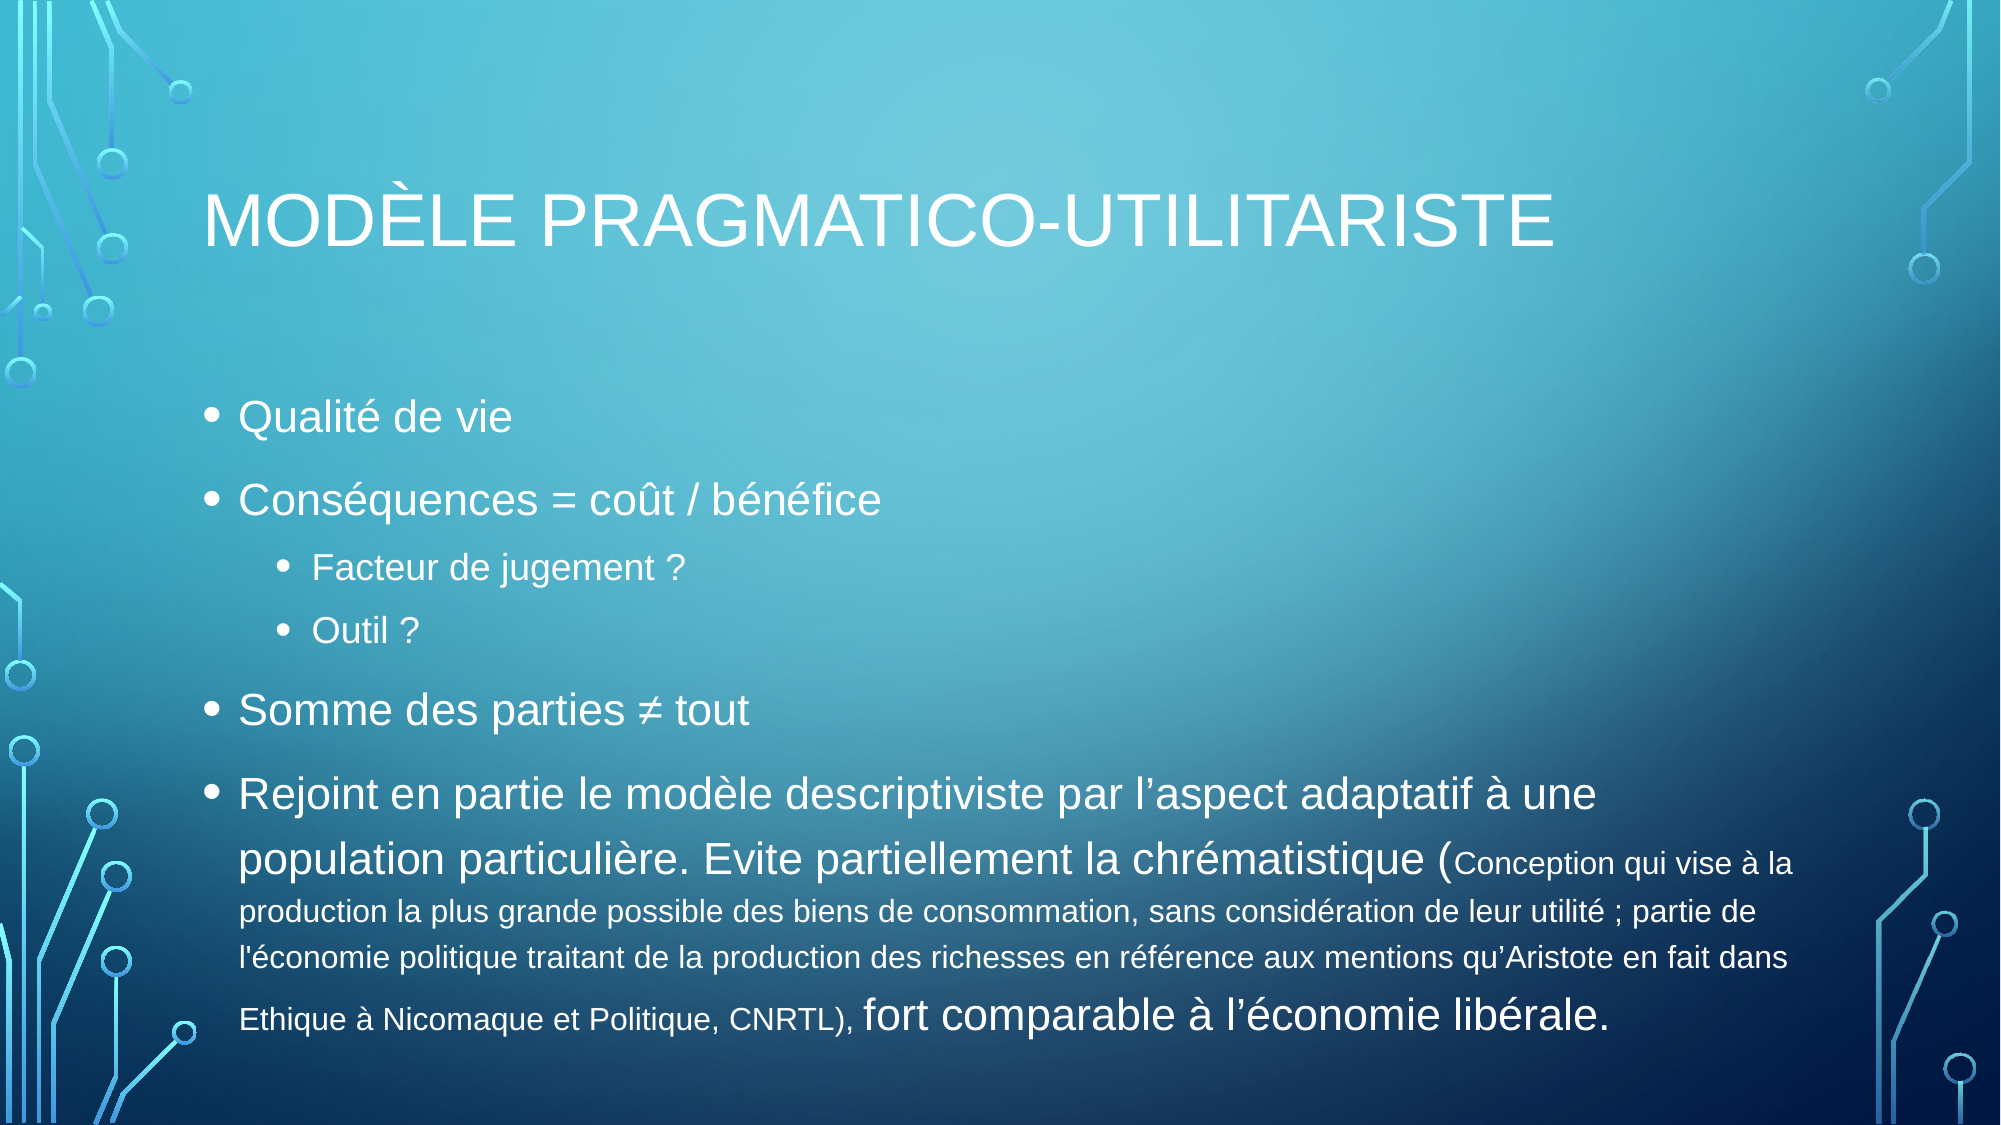

# Modèle pragmatico-utilitariste
Qualité de vie
Conséquences = coût / bénéfice
Facteur de jugement ?
Outil ?
Somme des parties ≠ tout
Rejoint en partie le modèle descriptiviste par l’aspect adaptatif à une population particulière. Evite partiellement la chrématistique (Conception qui vise à la production la plus grande possible des biens de consommation, sans considération de leur utilité ; partie de l'économie politique traitant de la production des richesses en référence aux mentions qu’Aristote en fait dans Ethique à Nicomaque et Politique, CNRTL), fort comparable à l’économie libérale.